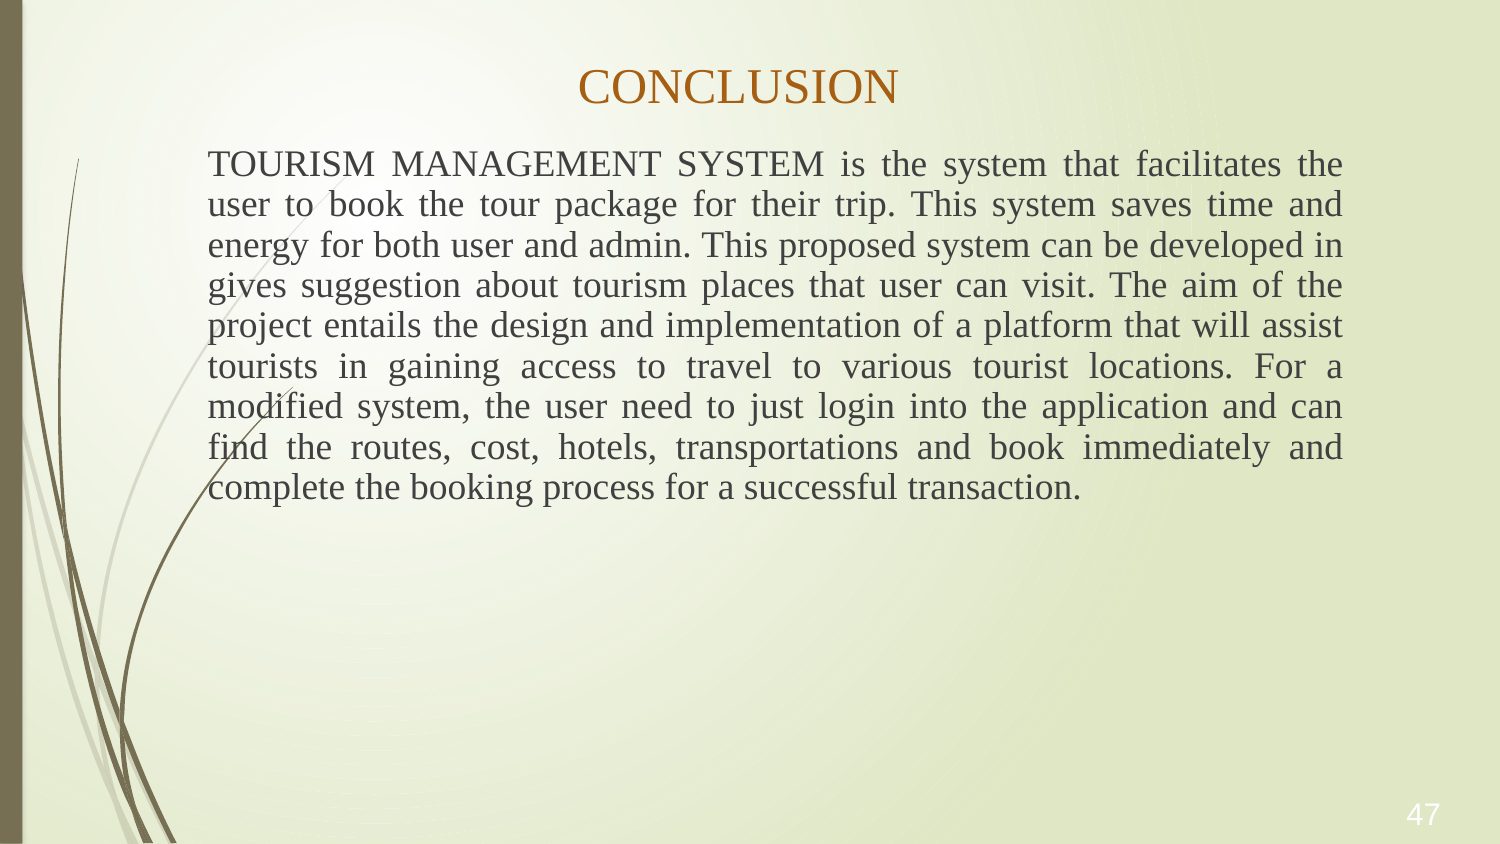

# CONCLUSION
	TOURISM MANAGEMENT SYSTEM is the system that facilitates the user to book the tour package for their trip. This system saves time and energy for both user and admin. This proposed system can be developed in gives suggestion about tourism places that user can visit. The aim of the project entails the design and implementation of a platform that will assist tourists in gaining access to travel to various tourist locations. For a modified system, the user need to just login into the application and can find the routes, cost, hotels, transportations and book immediately and complete the booking process for a successful transaction.
47